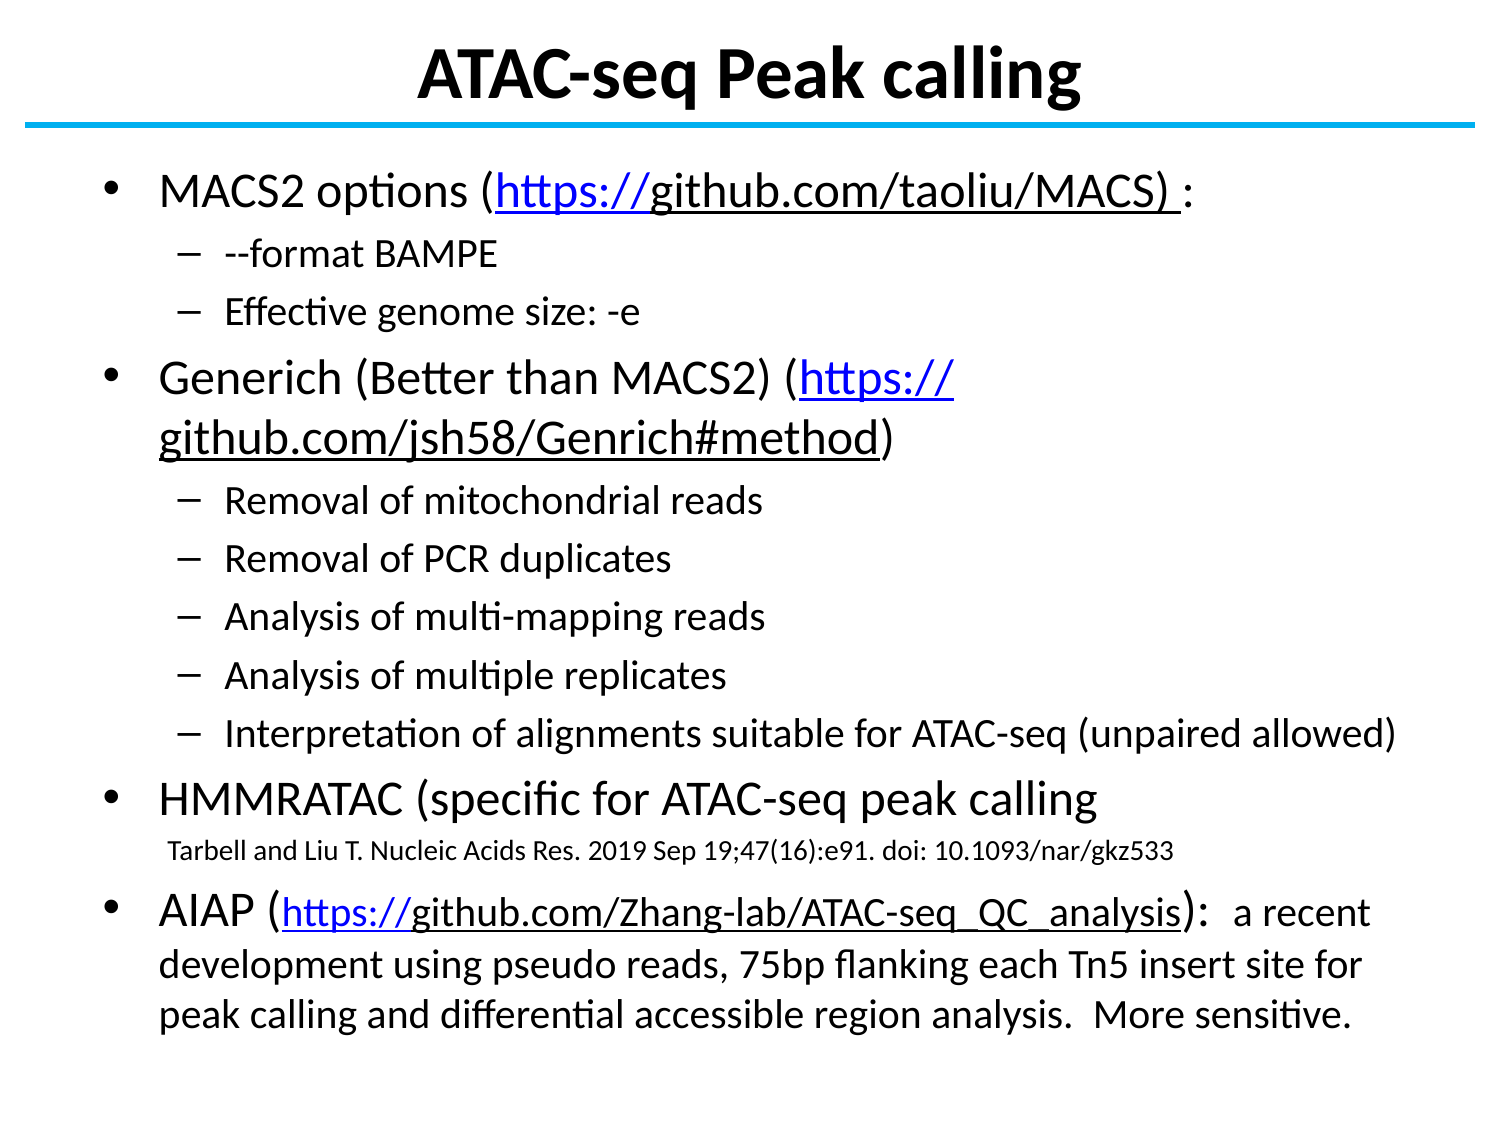

# ATAC-seq Peak calling
MACS2 options (https://github.com/taoliu/MACS) :
--format BAMPE
Effective genome size: -e
Generich (Better than MACS2) (https://github.com/jsh58/Genrich#method)
Removal of mitochondrial reads
Removal of PCR duplicates
Analysis of multi-mapping reads
Analysis of multiple replicates
Interpretation of alignments suitable for ATAC-seq (unpaired allowed)
HMMRATAC (specific for ATAC-seq peak calling
          Tarbell and Liu T. Nucleic Acids Res. 2019 Sep 19;47(16):e91. doi: 10.1093/nar/gkz533
AIAP (https://github.com/Zhang-lab/ATAC-seq_QC_analysis):  a recent development using pseudo reads, 75bp flanking each Tn5 insert site for peak calling and differential accessible region analysis.  More sensitive.